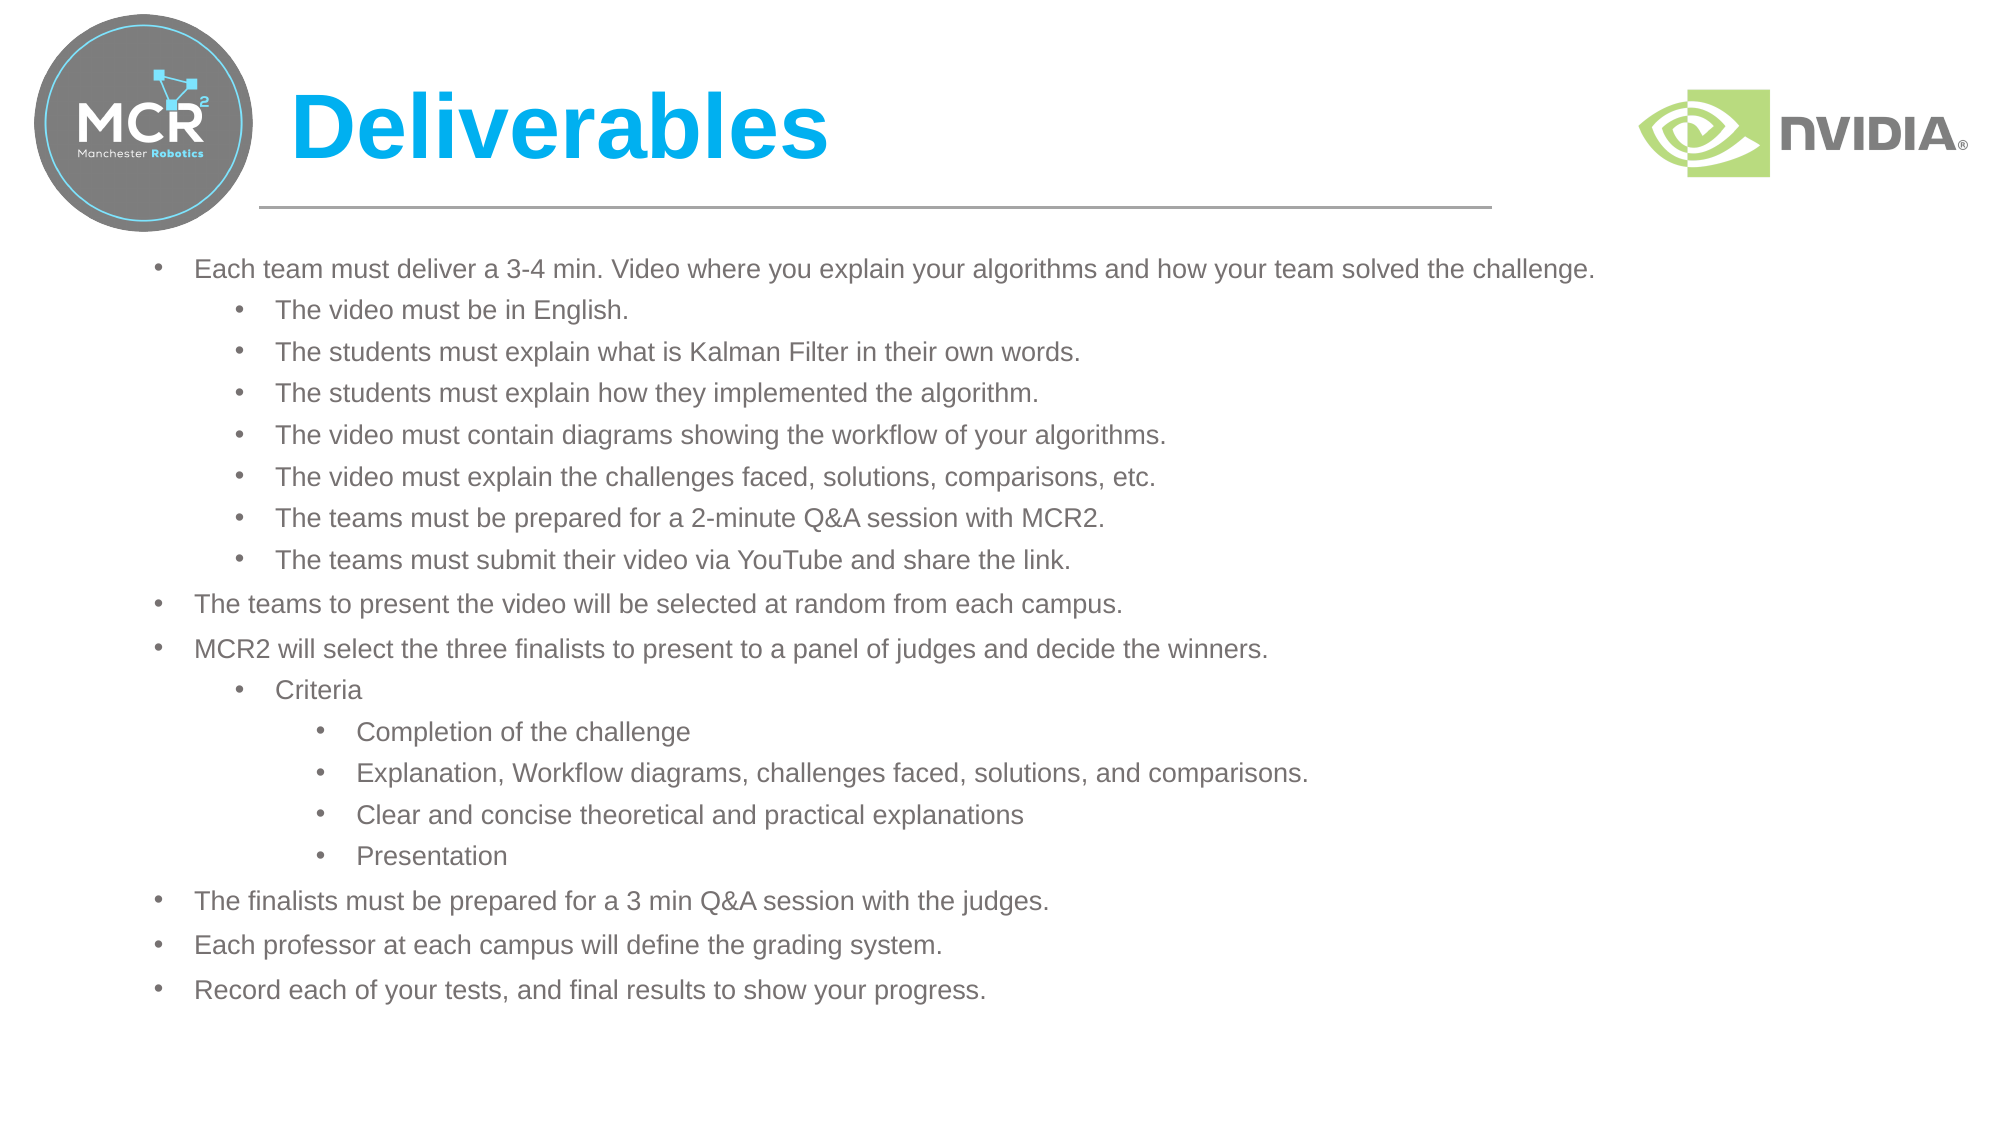

# Deliverables
Each team must deliver a 3-4 min. Video where you explain your algorithms and how your team solved the challenge.
The video must be in English.
The students must explain what is Kalman Filter in their own words.
The students must explain how they implemented the algorithm.
The video must contain diagrams showing the workflow of your algorithms.
The video must explain the challenges faced, solutions, comparisons, etc.
The teams must be prepared for a 2-minute Q&A session with MCR2.
The teams must submit their video via YouTube and share the link.
The teams to present the video will be selected at random from each campus.
MCR2 will select the three finalists to present to a panel of judges and decide the winners.
Criteria
Completion of the challenge
Explanation, Workflow diagrams, challenges faced, solutions, and comparisons.
Clear and concise theoretical and practical explanations
Presentation
The finalists must be prepared for a 3 min Q&A session with the judges.
Each professor at each campus will define the grading system.
Record each of your tests, and final results to show your progress.